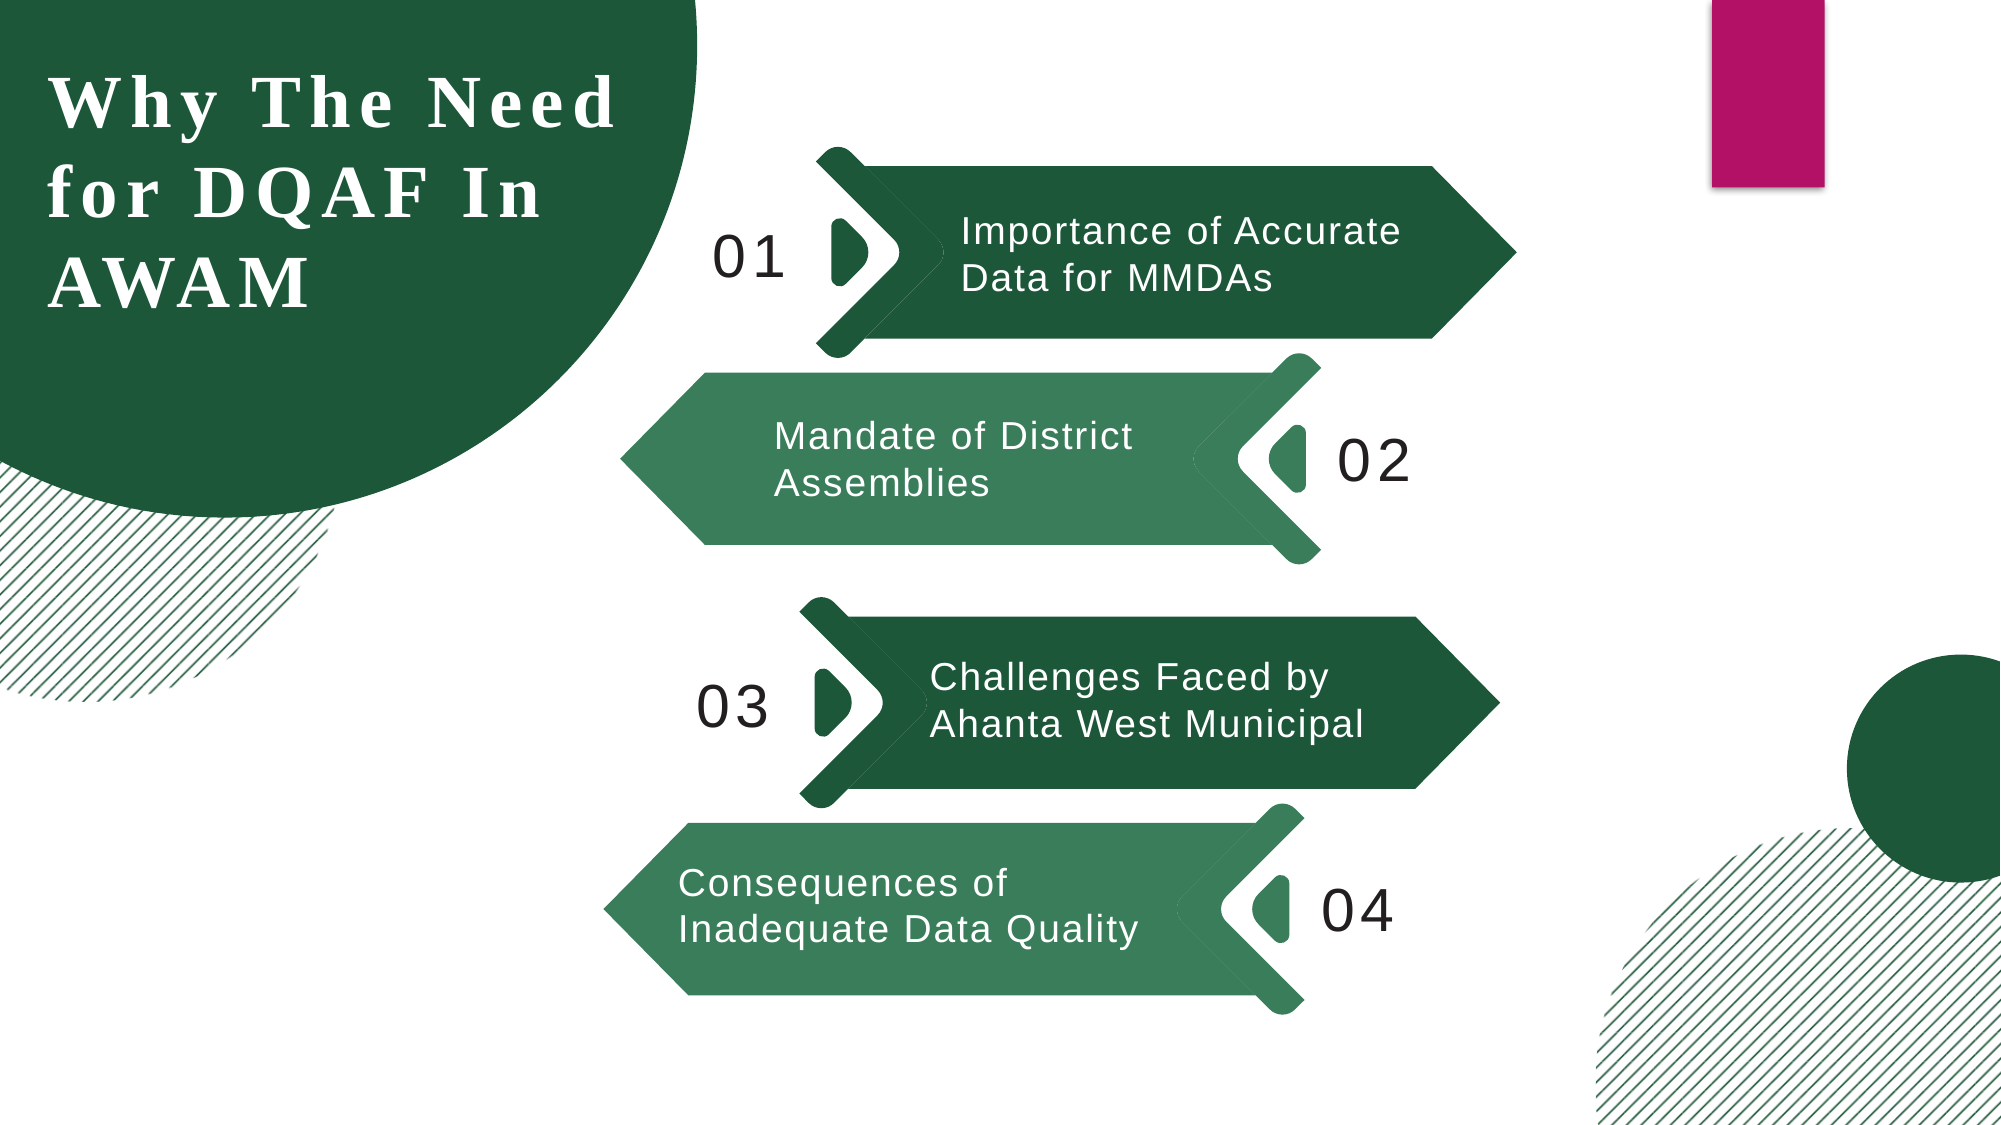

Why The Need for DQAF In AWAM

Importance of Accurate Data for MMDAs
01

02
Mandate of District Assemblies

Challenges Faced by Ahanta West Municipal

03

Consequences of Inadequate Data Quality
04